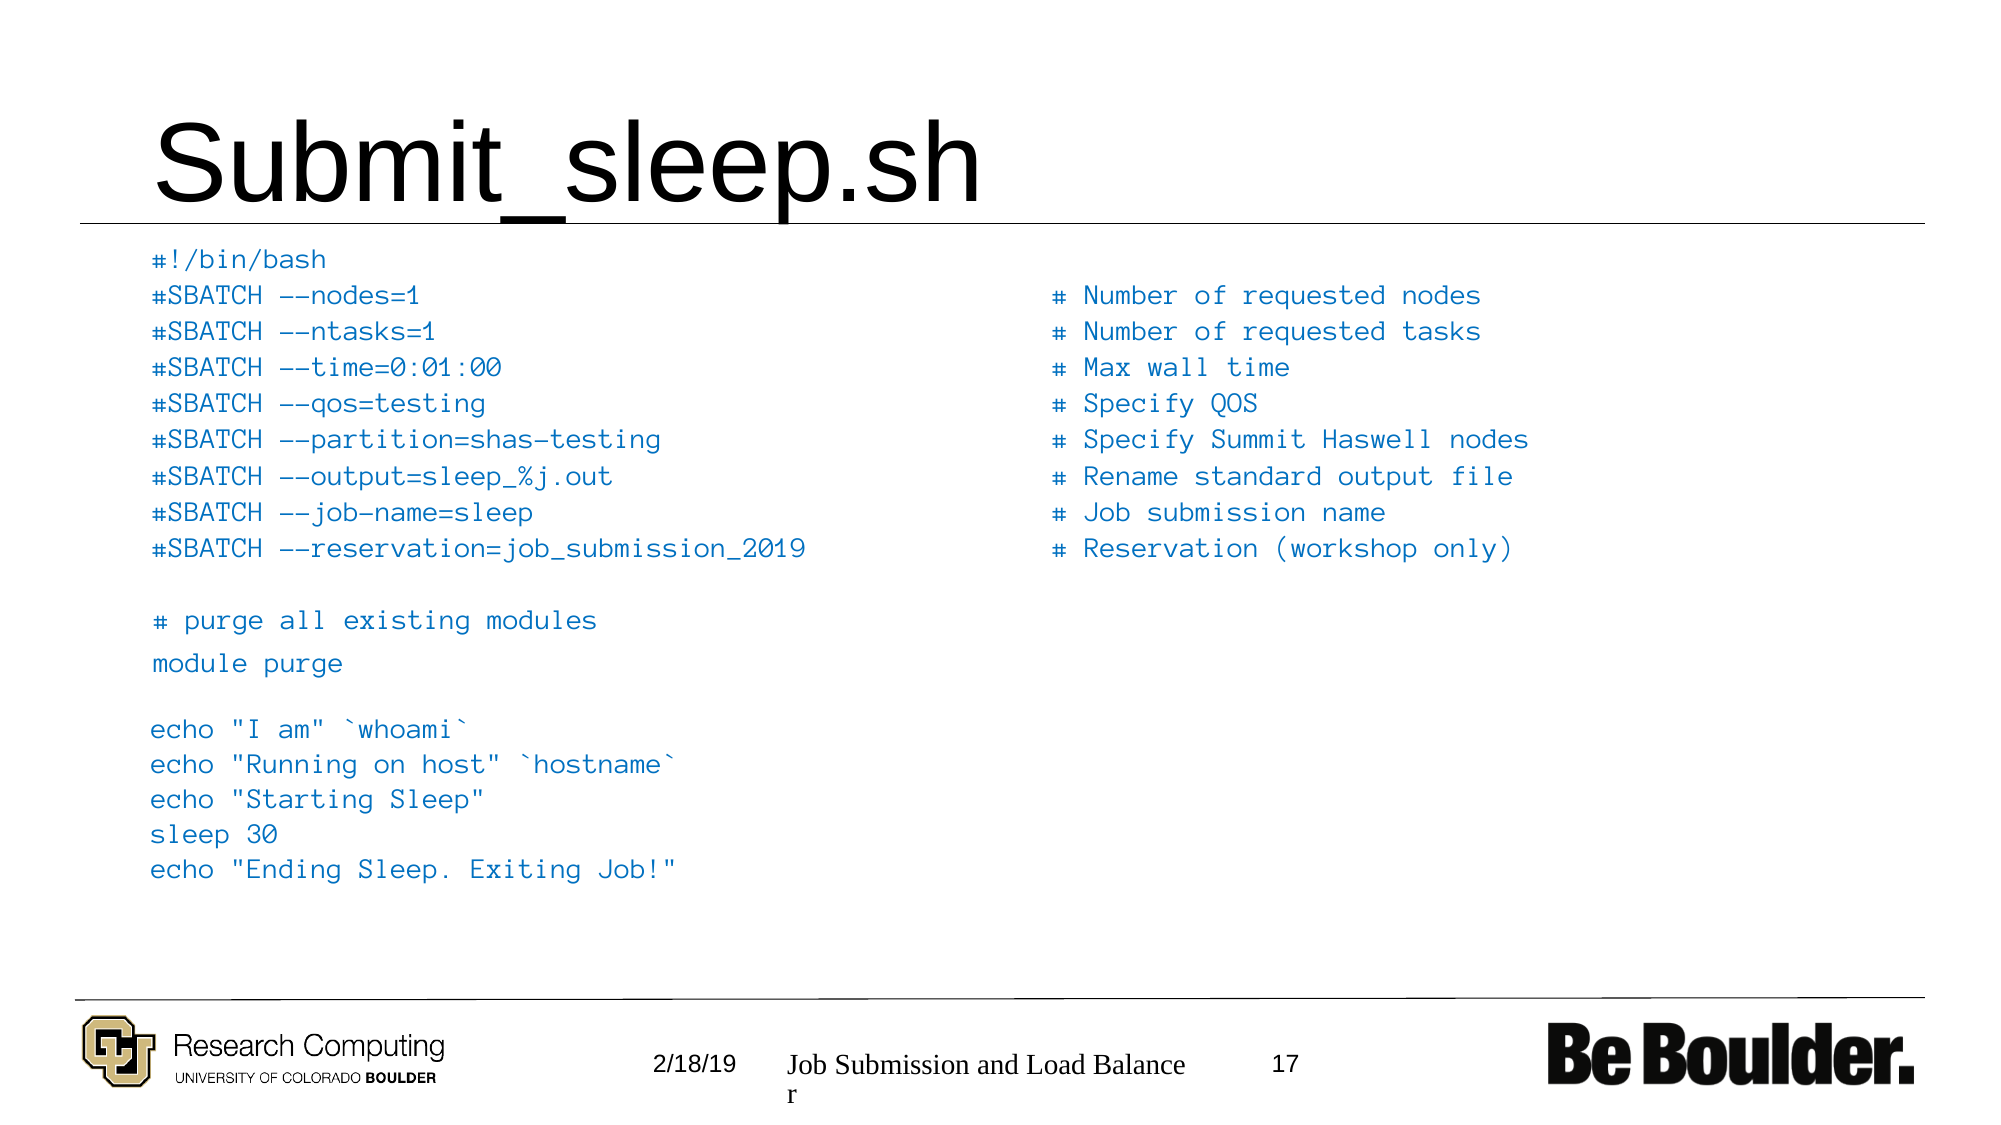

# Submit_sleep.sh
#!/bin/bash
#SBATCH --nodes=1                       		# Number of requested nodes
#SBATCH --ntasks=1                      		# Number of requested tasks
#SBATCH --time=0:01:00                  		# Max wall time
#SBATCH --qos=testing                   		# Specify QOS
#SBATCH --partition=shas-testing			# Specify Summit Haswell nodes
#SBATCH --output=sleep_%j.out			# Rename standard output file
#SBATCH --job-name=sleep				# Job submission name
#SBATCH --reservation=job_submission_2019 		# Reservation (workshop only)
# purge all existing modules
module purge
echo "I am" `whoami`
echo "Running on host" `hostname`
echo "Starting Sleep"
sleep 30
echo "Ending Sleep. Exiting Job!"

2/18/19
17
Job Submission and Load Balancer